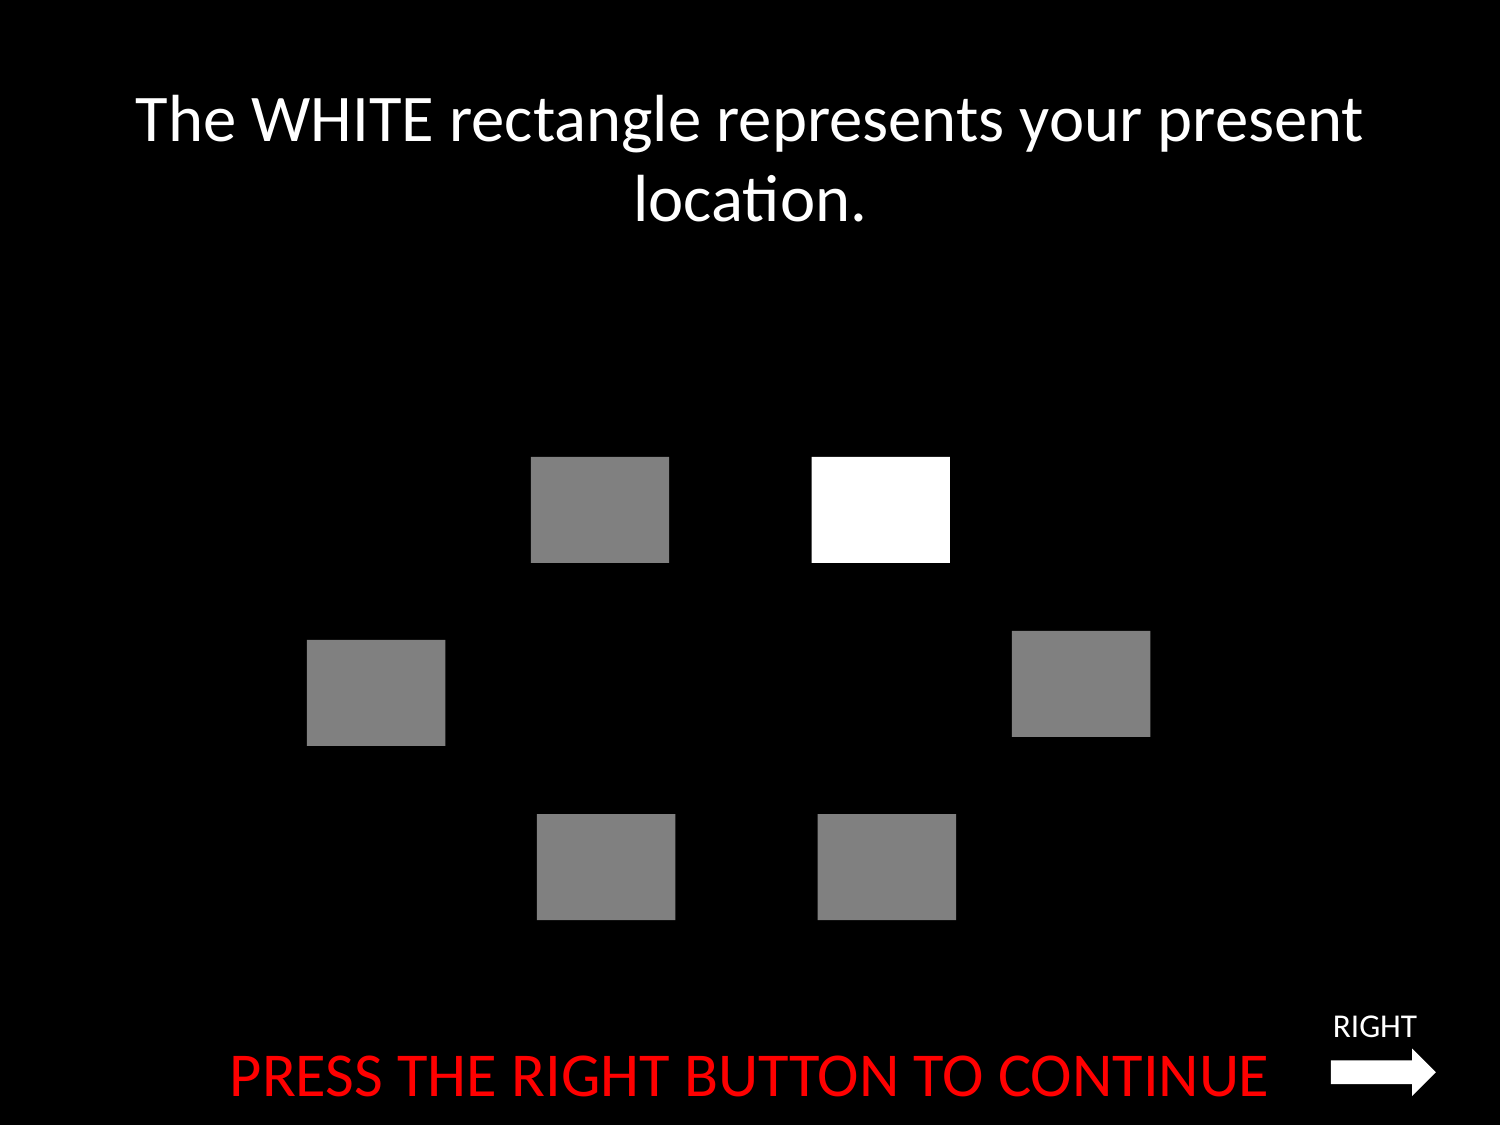

The WHITE rectangle represents your present location.

RIGHT
PRESS THE RIGHT BUTTON TO CONTINUE